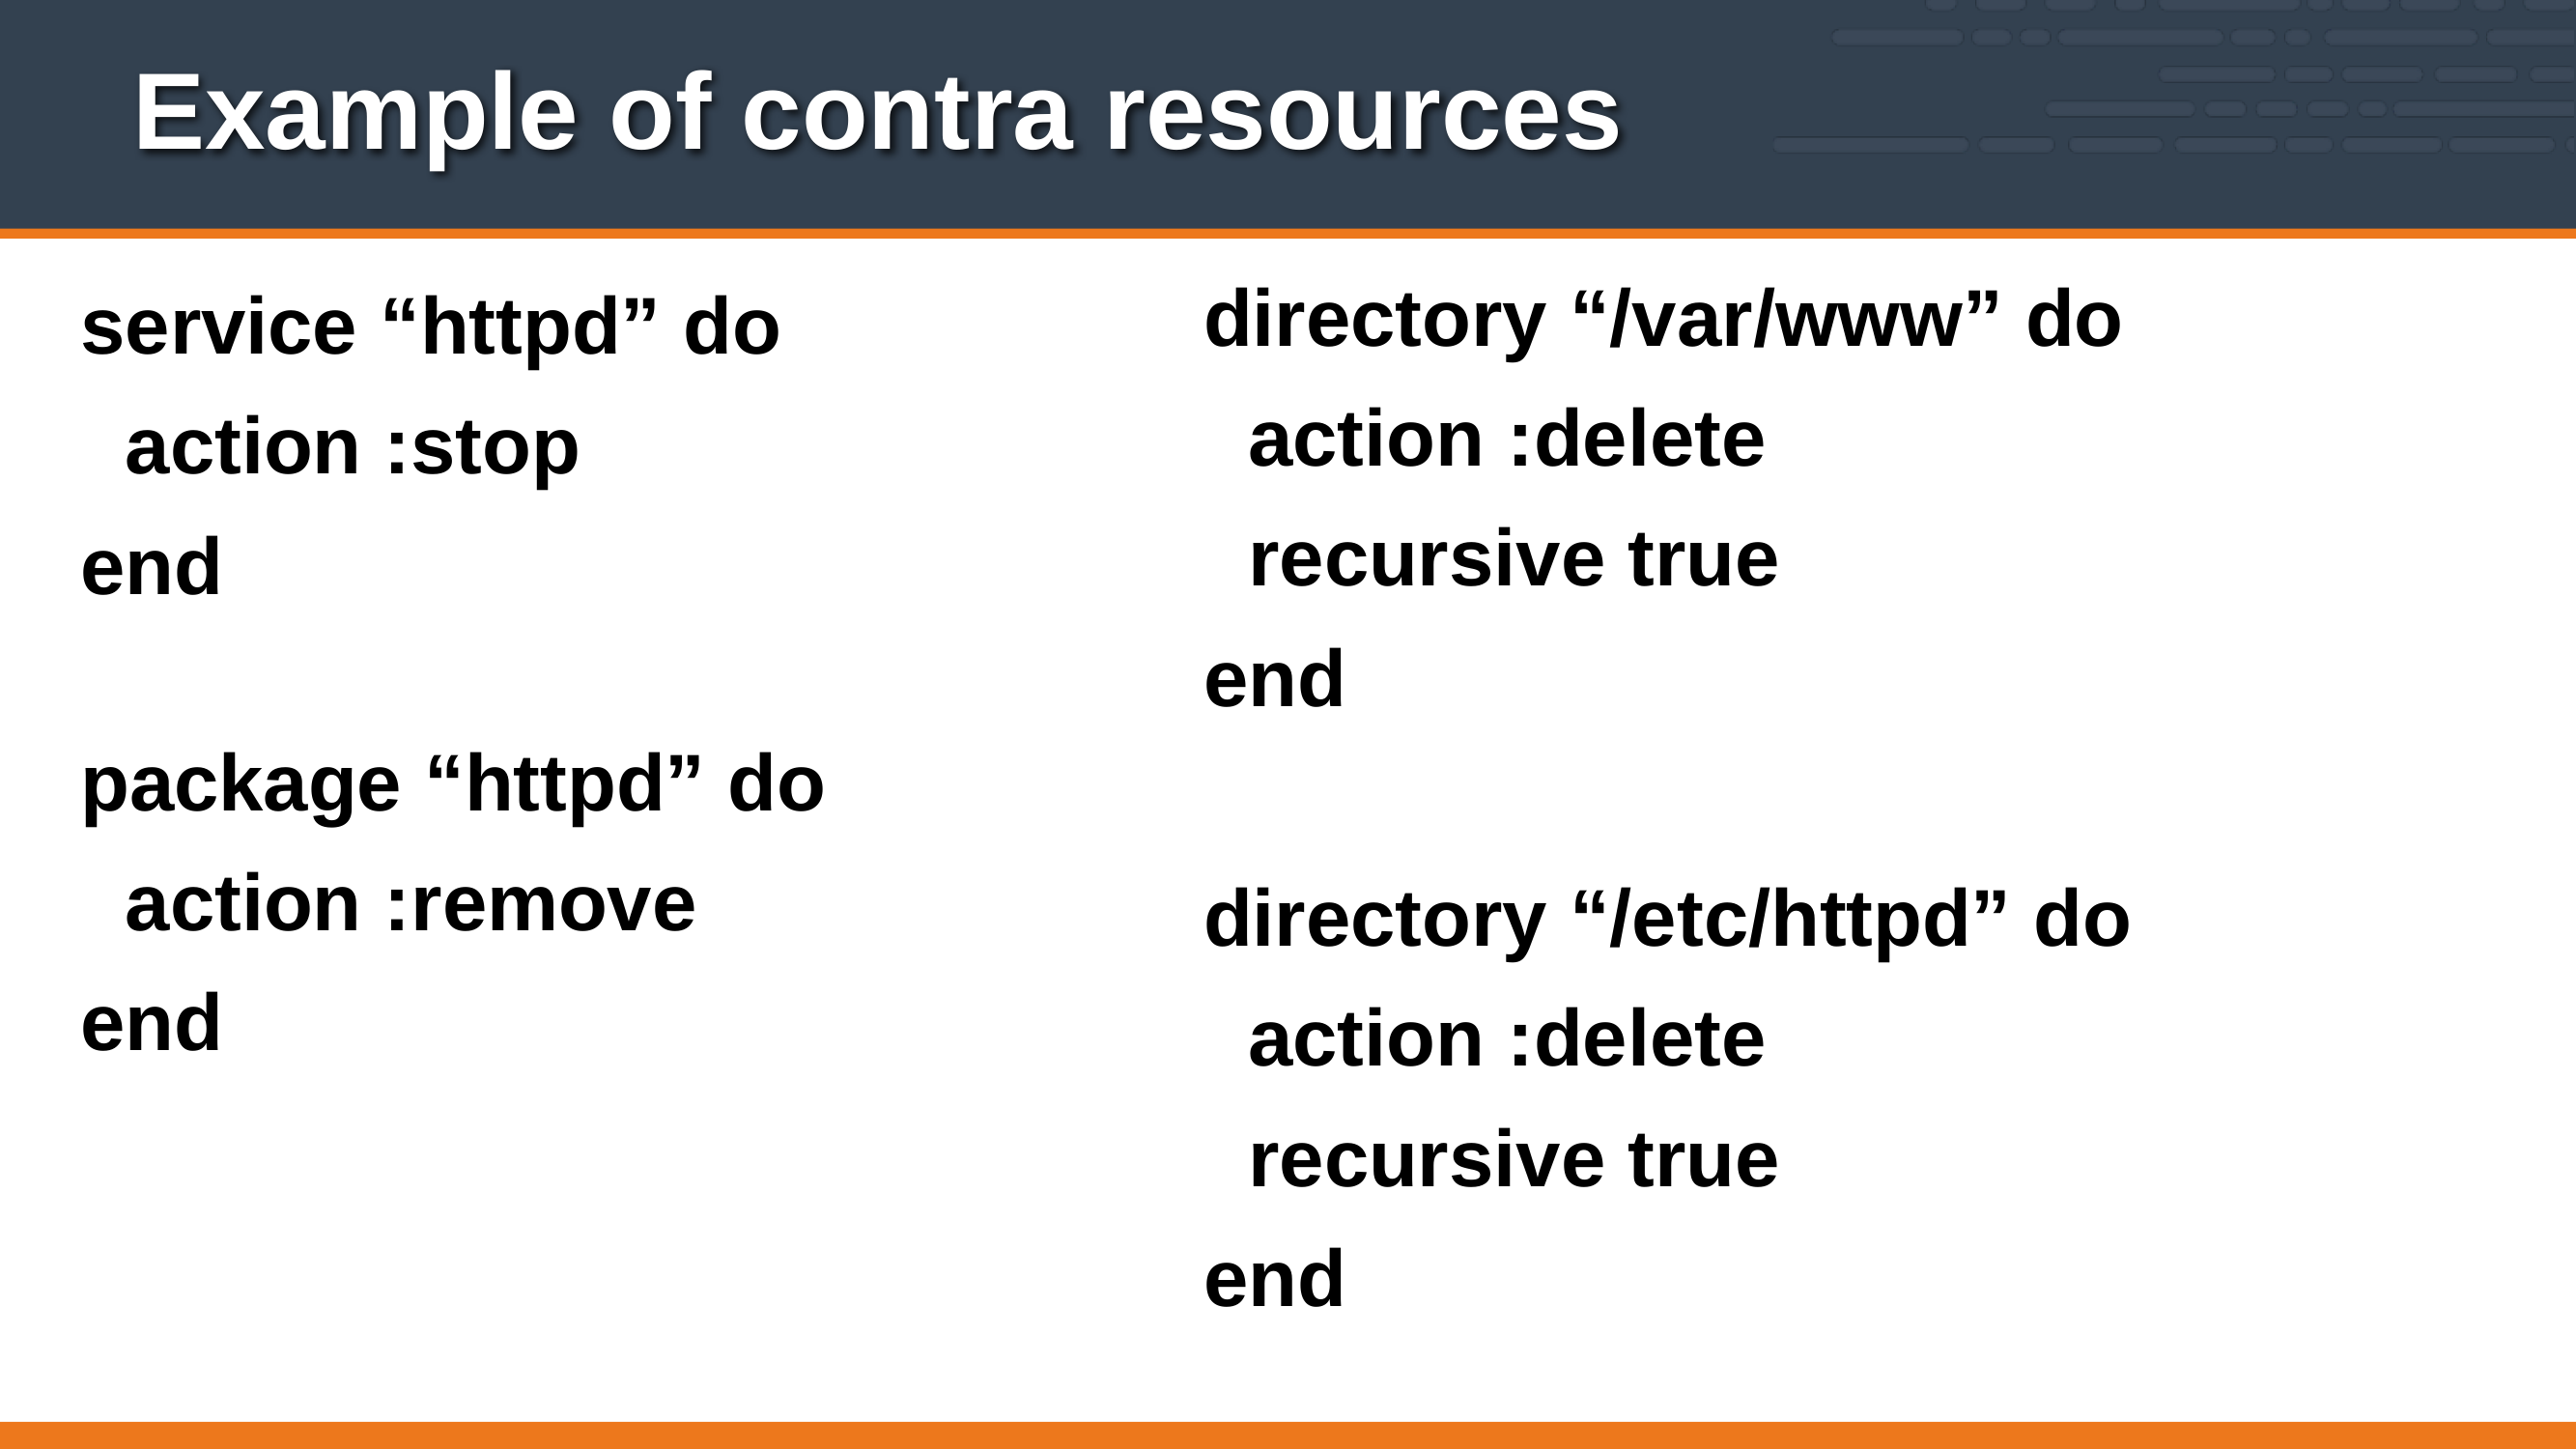

# Example of contra resources
directory “/var/www” do
  action :delete
  recursive true
end

directory “/etc/httpd” do
  action :delete
  recursive true
end

service “httpd” do
  action :stop
end
package “httpd” do
  action :remove
end